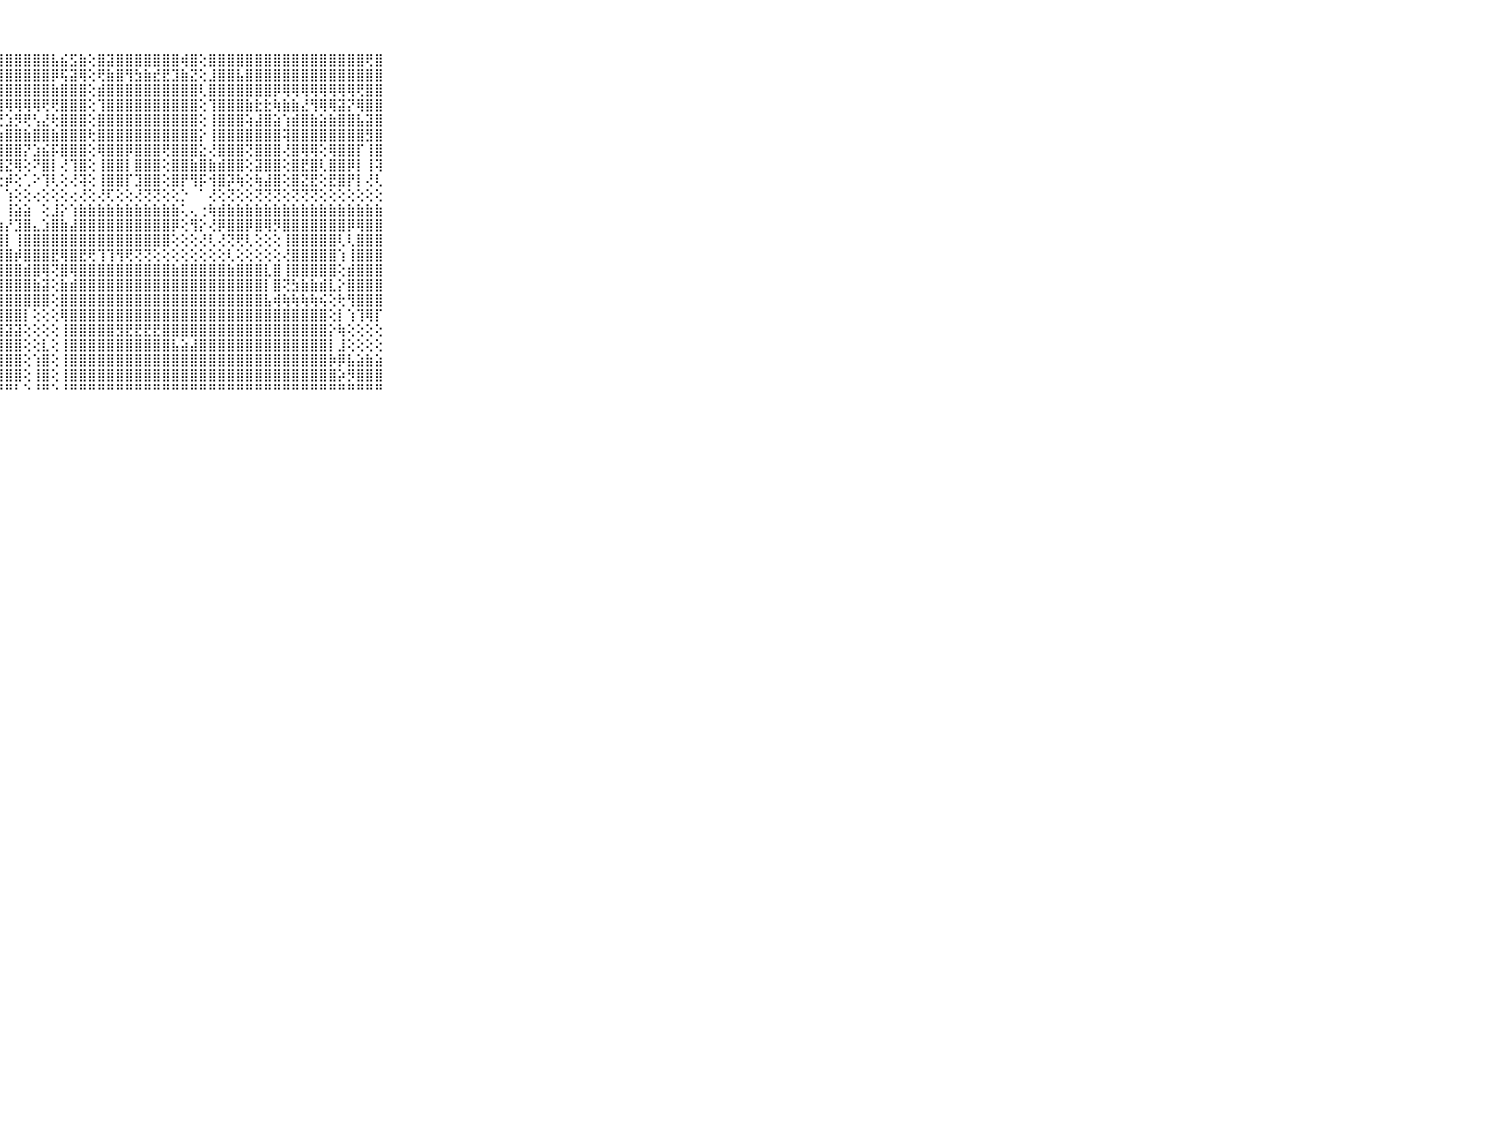

⠀⠀⠀⠀⠀⠀⠀⠀⠀⠀⠀⠀⠀⠀⠀⢕⠑⠀⠀⠀⢑⡻⢟⡕⣿⣿⡿⣿⣿⣿⣿⣿⣿⣧⣮⣫⣷⢕⣿⣽⣿⣿⣿⣿⣿⣿⣿⢾⣿⢕⣿⣿⣿⣿⣿⣿⣿⣿⣿⣿⣿⣿⣿⣿⣿⣿⣿⢟⣿⠀⠀⠀⠀⠀⠀⠀⠀⠀⠀⠀⠀
⠀⠀⠀⠀⠀⠀⠀⠀⠀⠀⠀⠀⠀⠀⠀⢕⢔⠀⠀⠀⢕⡿⢺⡗⣿⣿⣿⣼⣿⣿⣿⣿⣿⡿⢯⣽⢿⢕⢟⣷⣿⢻⣳⣷⣞⣟⣹⣷⣝⢕⣸⣿⣿⣧⣿⣿⣿⣿⣿⣿⣿⣿⣿⣿⣿⣿⣿⣿⣿⠀⠀⠀⠀⠀⠀⠀⠀⠀⠀⠀⠀
⠀⠀⠀⠀⠀⠀⠀⠀⠀⠀⠀⠀⠀⠀⠀⢕⢕⢀⠀⠀⢅⣼⣿⣵⣿⣿⣿⣿⣿⣿⣿⣿⣿⣷⣿⣿⣿⢕⣾⣿⣿⣿⣿⣿⣿⣿⣿⣿⣿⢇⣿⣿⣿⣿⣿⣿⣿⡿⢿⢿⢿⢿⢿⢿⢿⢿⢟⣿⣿⠀⠀⠀⠀⠀⠀⠀⠀⠀⠀⠀⠀
⠀⠀⠀⠀⠀⠀⠀⠀⠀⠀⠀⠀⠀⠀⠀⢕⢕⢕⠀⠄⢕⣿⣿⡷⢿⢿⢿⢿⢿⢿⢿⢿⢟⢟⣿⣿⣿⢕⢹⣿⣿⣿⣿⣿⣿⣿⣿⣿⣿⢕⢹⣿⣿⣿⣷⣗⣗⢷⣷⣷⣜⢻⢿⢿⣽⡝⢿⣿⣿⠀⠀⠀⠀⠀⠀⠀⠀⠀⠀⠀⠀
⠀⠀⠀⠀⠀⠀⠀⠀⠀⠀⠀⠀⠀⠀⢕⢕⢕⢕⠀⢕⢕⣿⣿⡇⢞⣸⢿⢟⣱⡻⢟⢣⣜⢗⣿⣿⣿⢕⣿⣿⣿⣿⣿⣿⣿⣿⣿⣿⣿⢕⢸⣿⣿⣿⢵⣼⣿⣵⢱⣾⣿⣷⣵⣷⣿⣿⣧⣽⣿⠀⠀⠀⠀⠀⠀⠀⠀⠀⠀⠀⠀
⠀⠀⠀⠀⠀⠀⠀⠀⠀⠀⠀⠀⠀⢕⢕⢕⢕⢕⠁⢔⢕⣿⣿⡇⣱⣿⣷⣱⣿⣿⣷⣿⣿⣷⣿⣿⣿⢗⣿⣿⣿⣿⣿⣿⣿⣿⣿⣿⣿⡕⢸⣿⣿⣿⣿⣿⣿⣿⢽⣿⣿⣿⣿⣿⣿⣿⣿⣻⣿⠀⠀⠀⠀⠀⠀⠀⠀⠀⠀⠀⠀
⠀⠀⠀⠀⠀⠀⠀⠀⠀⠀⠀⢔⢔⢕⢕⢕⢕⢕⢔⢕⢕⣿⣿⣿⢻⣿⣿⣿⣿⣿⡝⣱⣮⡯⣿⣿⣿⢕⢿⣿⣿⡿⣿⣿⣿⢟⣿⣿⣿⣕⢜⣿⣿⣿⢝⣿⣿⣿⢜⣿⢿⢿⢕⢿⣿⣿⡏⢸⣿⠀⠀⠀⠀⠀⠀⠀⠀⠀⠀⠀⠀
⠀⠀⠀⠀⠀⠀⠀⠀⠀⠀⠀⢕⠑⢑⢕⢕⢕⢕⢕⢕⢕⢸⣿⡇⢕⢺⣿⢸⣝⢿⢕⠝⣿⡇⢜⢹⣿⢕⢸⣿⣿⡇⣿⣿⣿⢕⣿⣿⣷⣿⣷⣾⣿⣿⢕⣽⣿⣿⢕⣿⣟⣿⢇⣿⣿⡿⡇⢸⢽⠀⠀⠀⠀⠀⠀⠀⠀⠀⠀⠀⠀
⠀⠀⠀⠀⠀⠀⠀⠀⠀⠀⠀⢠⡕⢔⢕⢕⢕⢕⢕⢕⢕⢸⢿⢇⢕⢕⢇⢕⡾⢕⢁⠕⢹⢇⢕⢜⢽⢕⢸⣿⣿⡏⣹⣿⣿⢕⣿⡟⢻⡯⢺⣿⡽⢷⢕⢷⣼⣿⢕⣿⣝⣟⢕⣟⣿⡟⡇⢜⢇⠀⠀⠀⠀⠀⠀⠀⠀⠀⠀⠀⠀
⠀⠀⠀⠀⠀⠀⠀⠀⠀⠀⠀⠜⢇⢕⢕⢕⢕⢕⠕⢕⢕⢕⢝⢕⢕⢕⢕⠀⢱⢕⢕⢔⢕⢕⢕⢔⢜⢕⢜⢏⢕⢕⢜⢝⢝⢕⢕⡑⠀⠁⢜⢕⢝⢕⢕⢝⢝⢝⢕⢝⢝⢝⢕⢕⢕⢕⢕⢕⢕⠀⠀⠀⠀⠀⠀⠀⠀⠀⠀⠀⠀
⠀⠀⠀⠀⠀⠀⠀⠀⠀⠀⠀⣴⣤⣵⣵⣵⣵⣵⣵⣵⣵⣵⣵⣵⣵⣵⡕⠀⢸⣵⣵⠀⢕⣸⡕⢱⣷⣷⣷⣷⣷⣷⣷⣷⣷⣷⣷⢅⢄⢐⢷⣾⣷⣷⣷⣷⣷⣷⣷⣷⣷⣷⣷⣷⣷⣷⣷⣷⣷⠀⠀⠀⠀⠀⠀⠀⠀⠀⠀⠀⠀
⠀⠀⠀⠀⠀⠀⠀⠀⠀⠀⠀⣿⣿⣿⣿⣿⣿⣿⣿⣿⣿⣿⣿⣿⣿⣿⢇⣱⡜⣹⣿⣄⣱⣿⣷⣼⣿⣿⣿⣿⣿⣿⣿⣿⣿⣿⡿⢕⢻⡕⢜⡿⣿⣿⡿⣿⢿⡻⣿⣿⣿⣿⣿⣿⣿⡿⢿⣿⣿⠀⠀⠀⠀⠀⠀⠀⠀⠀⠀⠀⠀
⠀⠀⠀⠀⠀⠀⠀⠀⠀⠀⠀⢿⣿⣿⣿⣿⣿⣿⣿⣿⣿⣿⣿⣿⣿⡏⢱⣿⡇⢸⣿⣿⣿⣿⣿⣿⣿⣿⣿⣿⣿⣿⣿⣿⣿⣿⢕⢕⢕⢜⢇⢜⢝⢟⢇⢕⢕⢕⢸⣿⣿⣿⣿⣿⢇⢇⣿⣿⣿⠀⠀⠀⠀⠀⠀⠀⠀⠀⠀⠀⠀
⠀⠀⠀⠀⠀⠀⠀⠀⠀⠀⠀⢜⣹⣿⣿⣿⣿⣿⣿⣿⣿⣿⣿⣿⣿⡷⣿⣿⣿⡾⣿⣿⣿⣟⢿⣿⣟⢟⢹⢹⢻⢟⢝⢝⢕⢕⢕⢕⢕⢕⢕⢕⢇⢕⢕⢕⢕⢕⢜⣿⣿⣿⣿⣿⢱⢸⣿⣿⣿⠀⠀⠀⠀⠀⠀⠀⠀⠀⠀⠀⠀
⠀⠀⠀⠀⠀⠀⠀⠀⠀⠀⠀⣿⣿⣿⣿⣿⣿⢟⣿⣿⣿⣿⣿⣿⣿⣿⣿⣿⣿⣿⣾⣿⢿⢝⣿⢿⣿⣿⣿⣿⣿⣿⣿⣿⣿⣿⣷⣿⣿⣿⣿⣿⣷⣿⣿⣿⣇⣿⢸⣿⣿⣿⣿⣿⢕⣾⣿⣿⣿⠀⠀⠀⠀⠀⠀⠀⠀⠀⠀⠀⠀
⠀⠀⠀⠀⠀⠀⠀⠀⠀⠀⠀⣿⣿⣿⣿⣿⣿⢕⣿⣿⣿⣿⣿⣿⣿⣿⣿⣿⣿⣿⣿⣷⣽⢕⣷⣾⣿⣿⣿⣿⣿⣿⣿⣿⣿⣿⣿⣿⣿⣿⣿⣿⣿⣿⣿⣿⡇⣿⢝⣳⣷⣷⣾⣇⡕⣿⣿⣿⣿⠀⠀⠀⠀⠀⠀⠀⠀⠀⠀⠀⠀
⠀⠀⠀⠀⠀⠀⠀⠀⠀⠀⠀⣿⣿⣿⣿⣿⣿⢕⢸⣿⣿⣿⣿⣿⣿⣿⣿⣿⣿⣿⣿⣿⣿⢕⣿⣿⣿⣿⣿⣿⣿⣿⣿⣿⣿⣿⣿⣿⣿⣿⣿⣿⣿⣿⣿⣿⣧⢾⢷⢷⢷⢷⢮⢕⢗⢻⣿⣿⣿⠀⠀⠀⠀⠀⠀⠀⠀⠀⠀⠀⠀
⠀⠀⠀⠀⠀⠀⠀⠀⠀⠀⠀⣿⣿⣿⣿⣿⣿⢕⢸⣿⣿⣿⣿⣿⣿⣿⣿⣿⣿⣿⡇⢕⢕⢕⢿⣿⣿⣿⣿⣿⣿⣿⣿⣿⣿⣿⣿⣿⣿⣿⣿⣿⣿⣿⣿⣿⣿⣿⣿⣿⣿⣿⣿⢕⡇⢱⢹⢿⡏⠀⠀⠀⠀⠀⠀⠀⠀⠀⠀⠀⠀
⠀⠀⠀⠀⠀⠀⠀⠀⠀⠀⠀⢹⣷⣷⢷⣷⣷⢕⢕⣷⣷⣿⣿⣿⣿⣿⣿⣿⣽⣽⢕⢕⢕⢕⢸⣿⣿⣿⣿⣿⣻⣟⣟⣟⣟⣿⣿⣿⣿⣿⣿⣿⣿⣿⣿⣿⣿⣿⣿⣿⣿⣿⣿⡕⢷⢕⢕⢕⢕⠀⠀⠀⠀⠀⠀⠀⠀⠀⠀⠀⠀
⠀⠀⠀⠀⠀⠀⠀⠀⠀⠀⠀⣿⣿⣿⣿⣿⣿⡕⢕⣿⣿⣿⣿⣿⣿⣿⣿⣿⣿⣿⢕⢕⣇⢕⢸⣿⣿⣿⣿⣿⣿⣿⣿⣿⣿⣿⣧⣵⣼⣿⣿⣿⣿⣿⣿⣿⣿⣿⣿⣿⣿⣿⣿⡇⣸⢕⢕⢕⢕⠀⠀⠀⠀⠀⠀⠀⠀⠀⠀⠀⠀
⠀⠀⠀⠀⠀⠀⠀⠀⠀⠀⠀⣿⣿⣿⣿⣿⣿⡇⢜⣿⣿⣿⣿⣿⣿⣿⣿⣿⣿⣿⢕⢱⣿⢕⢸⣿⣿⣿⣿⣿⣿⣿⣿⣿⣿⣿⣿⣿⣿⣿⣿⣿⣿⣿⣿⣿⣿⣿⣿⣿⣿⣿⣿⡷⡿⣧⣵⣷⣵⠀⠀⠀⠀⠀⠀⠀⠀⠀⠀⠀⠀
⠀⠀⠀⠀⠀⠀⠀⠀⠀⠀⠀⣿⣿⣿⣿⣿⣿⡇⢕⣿⣿⣿⣿⣿⣿⣿⣿⣿⣿⣿⢕⢸⣿⢕⢸⣿⣿⣿⣿⣿⣿⣿⣿⣿⣿⣿⣿⣿⣿⣿⣿⣿⣿⣿⣿⣿⣿⣿⣿⣿⣿⣿⣿⣿⡵⡻⣿⣿⣿⠀⠀⠀⠀⠀⠀⠀⠀⠀⠀⠀⠀
⠀⠀⠀⠀⠀⠀⠀⠀⠀⠀⠀⠛⠛⠛⠛⠛⠛⠃⠑⠛⠛⠛⠛⠛⠛⠛⠛⠛⠛⠃⠑⠘⠛⠑⠘⠛⠛⠛⠛⠛⠛⠛⠛⠛⠛⠛⠛⠛⠛⠛⠛⠛⠛⠛⠛⠛⠛⠛⠛⠛⠛⠛⠛⠛⠛⠛⠛⠛⠛⠀⠀⠀⠀⠀⠀⠀⠀⠀⠀⠀⠀